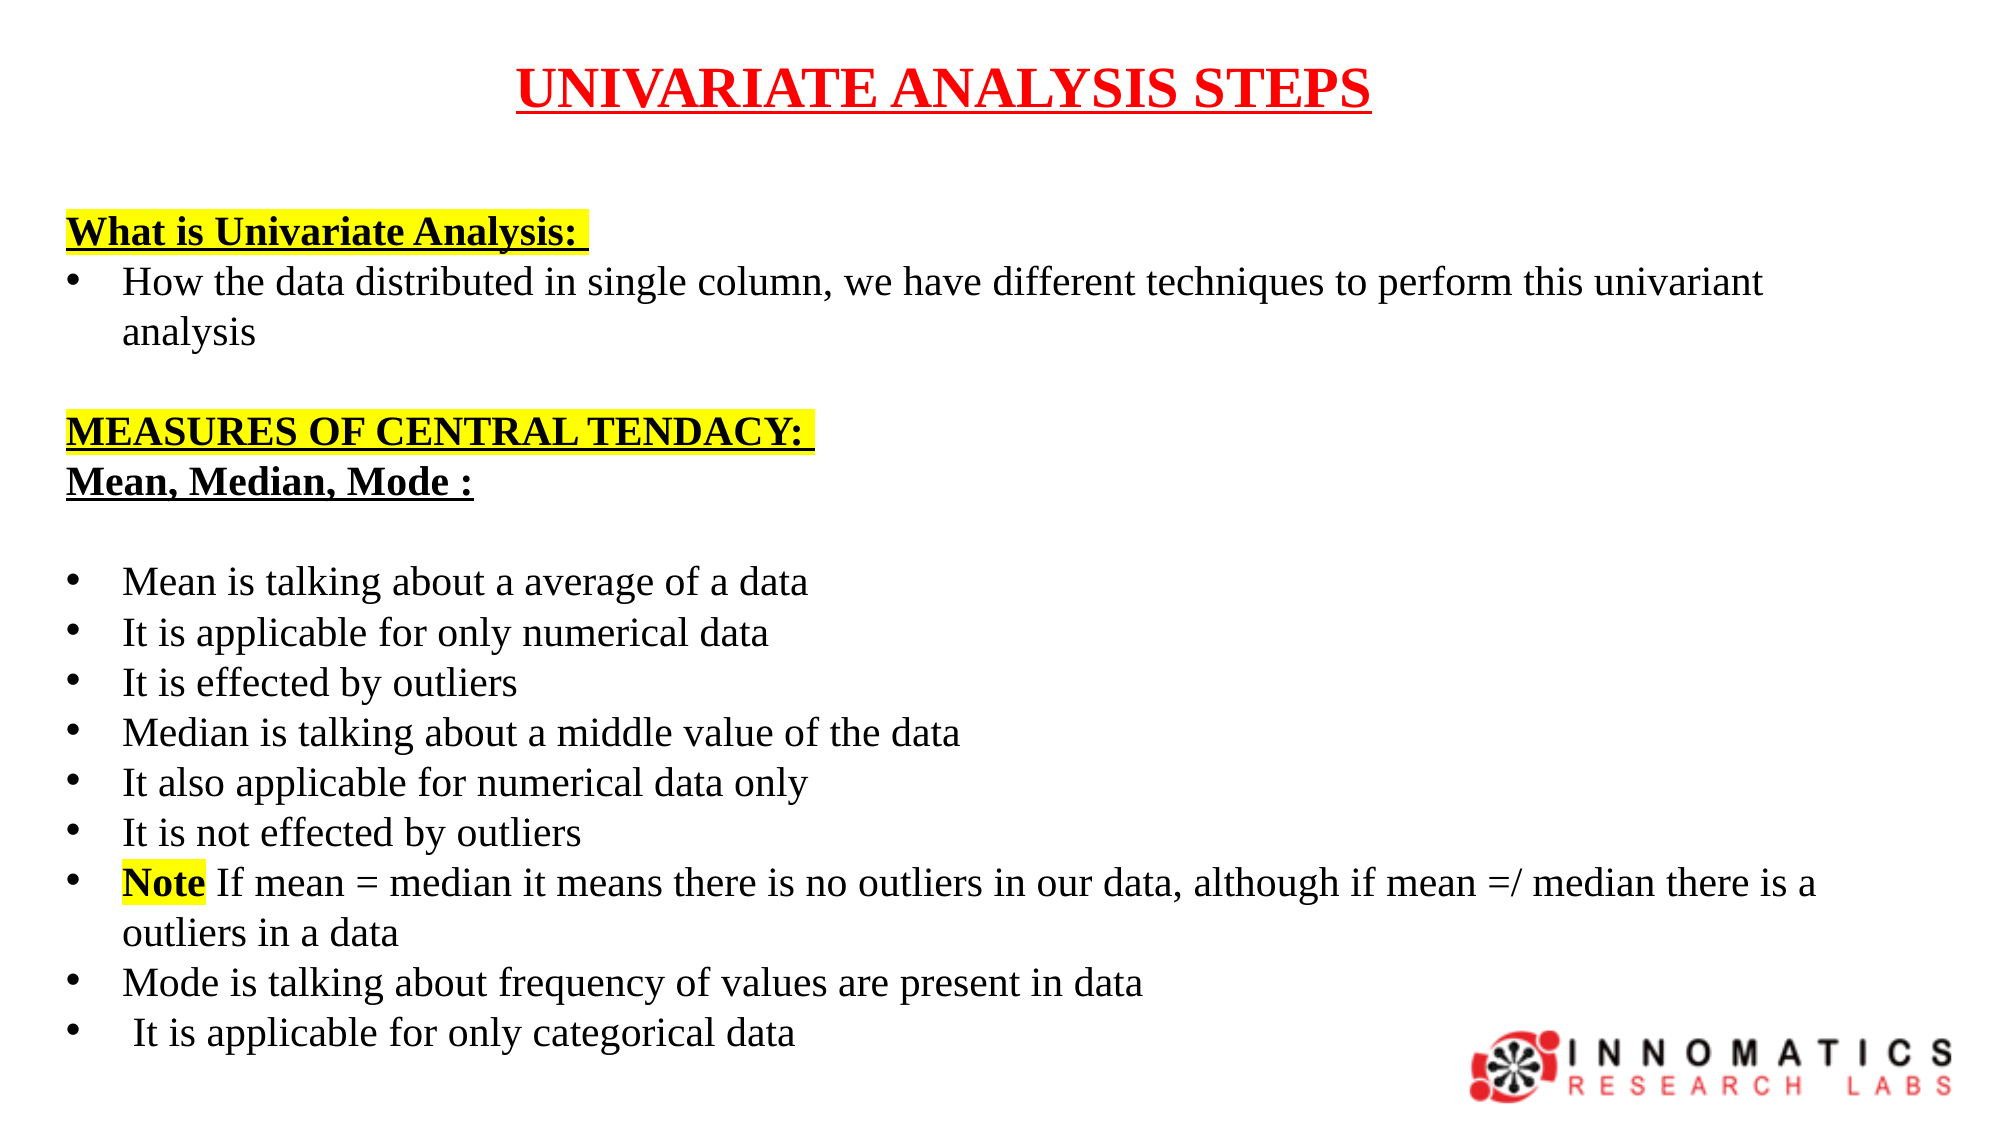

UNIVARIATE ANALYSIS STEPS

What is Univariate Analysis:
How the data distributed in single column, we have different techniques to perform this univariant analysis

MEASURES OF CENTRAL TENDACY:
Mean, Median, Mode :

Mean is talking about a average of a data
It is applicable for only numerical data
It is effected by outliers
Median is talking about a middle value of the data
It also applicable for numerical data only
It is not effected by outliers
Note If mean = median it means there is no outliers in our data, although if mean =/ median there is a outliers in a data
Mode is talking about frequency of values are present in data
 It is applicable for only categorical data